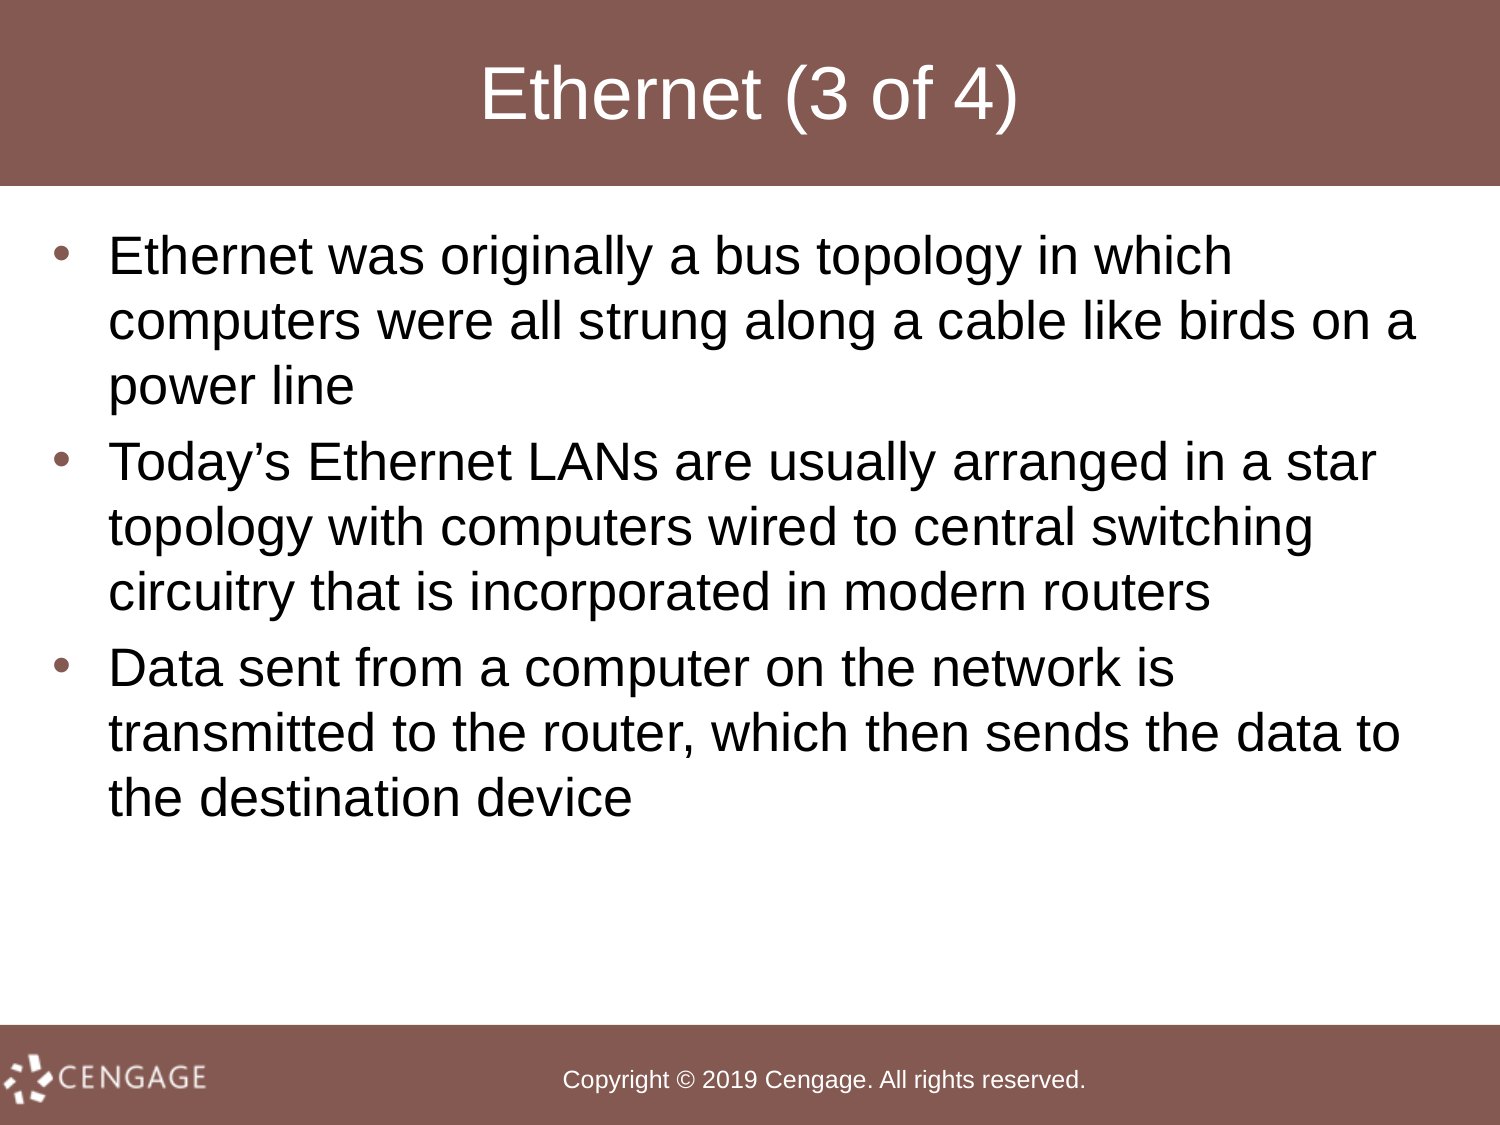

# Ethernet (3 of 4)
Ethernet was originally a bus topology in which computers were all strung along a cable like birds on a power line
Today’s Ethernet LANs are usually arranged in a star topology with computers wired to central switching circuitry that is incorporated in modern routers
Data sent from a computer on the network is transmitted to the router, which then sends the data to the destination device